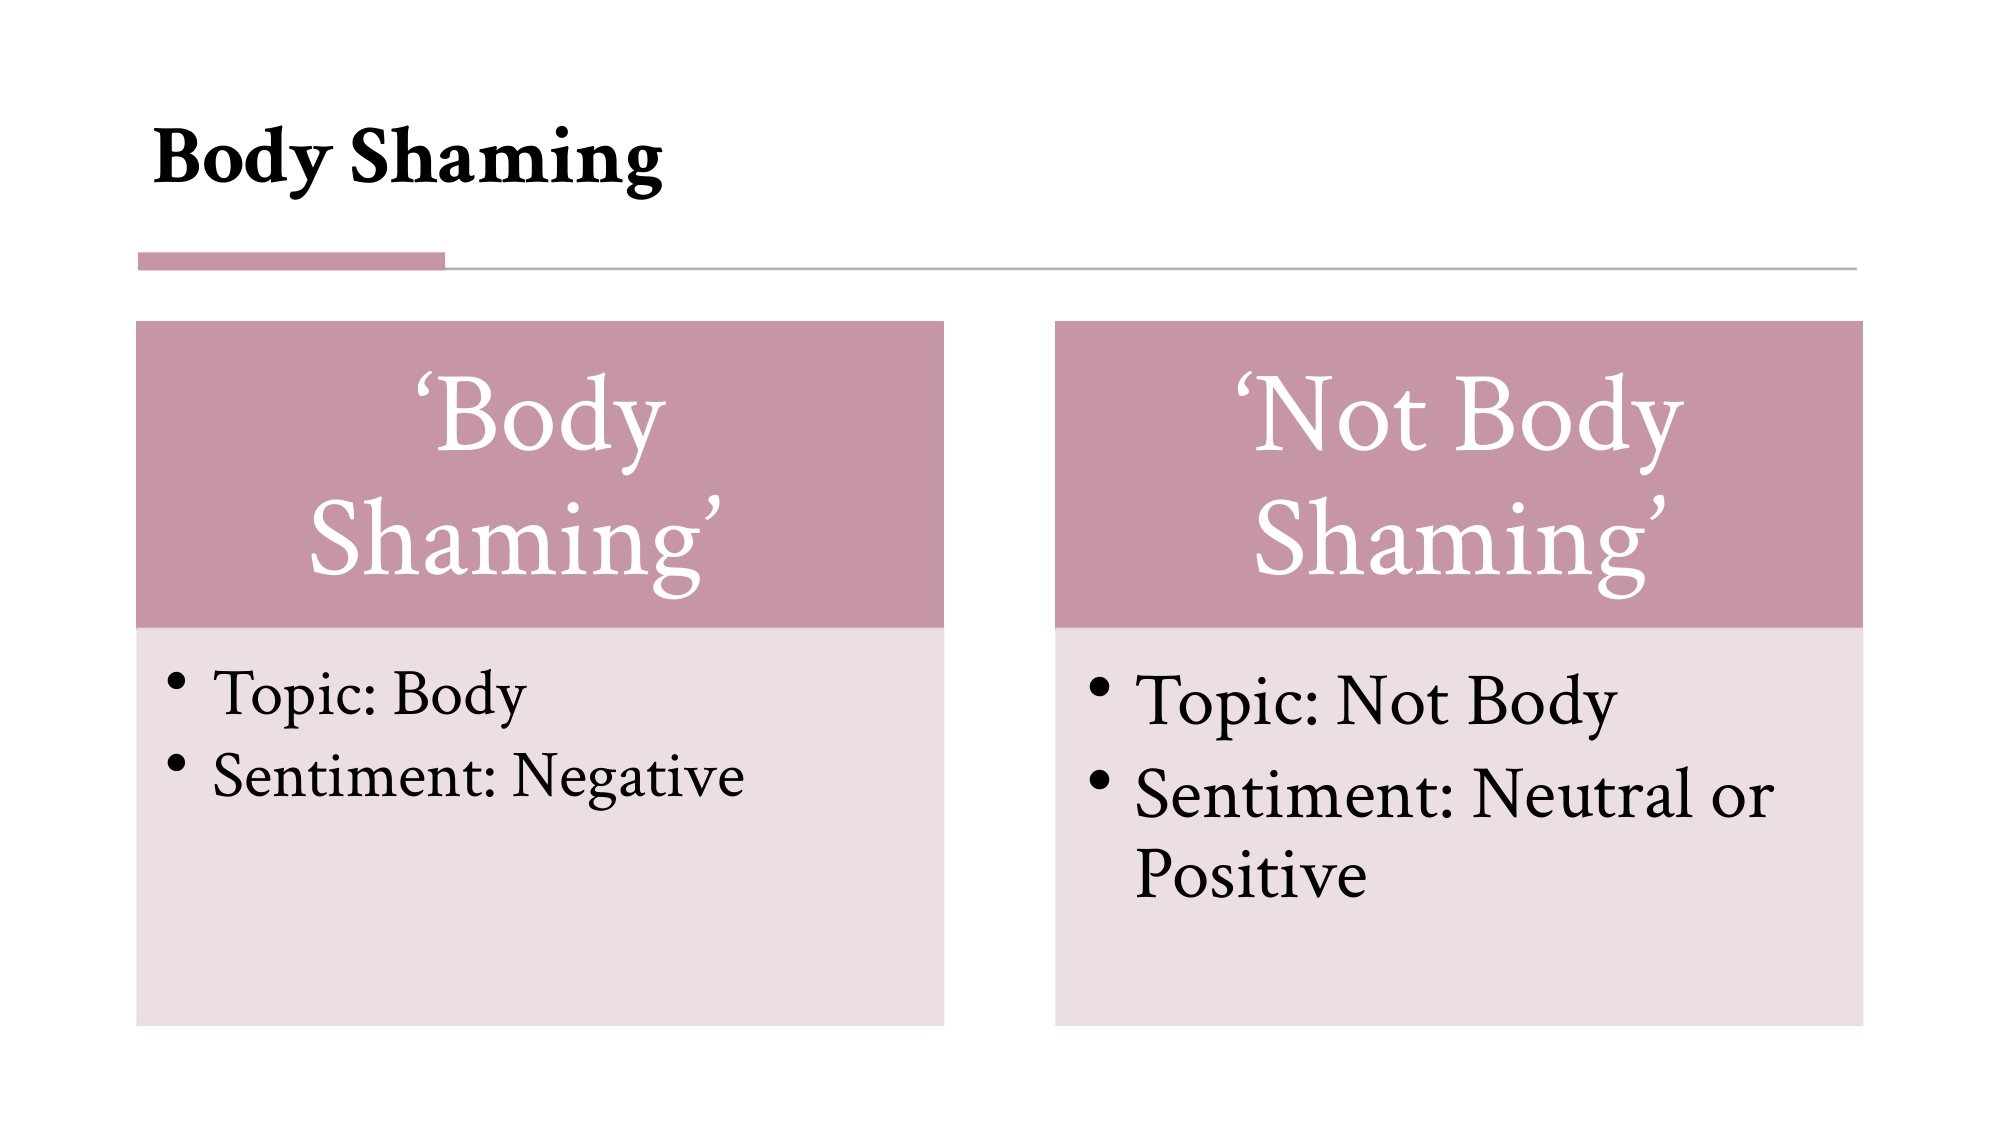

# Body Shaming

‘Body Shaming’
Topic: Body
Sentiment: Negative
‘Not Body Shaming’
Topic: Not Body
Sentiment: Neutral or Positive